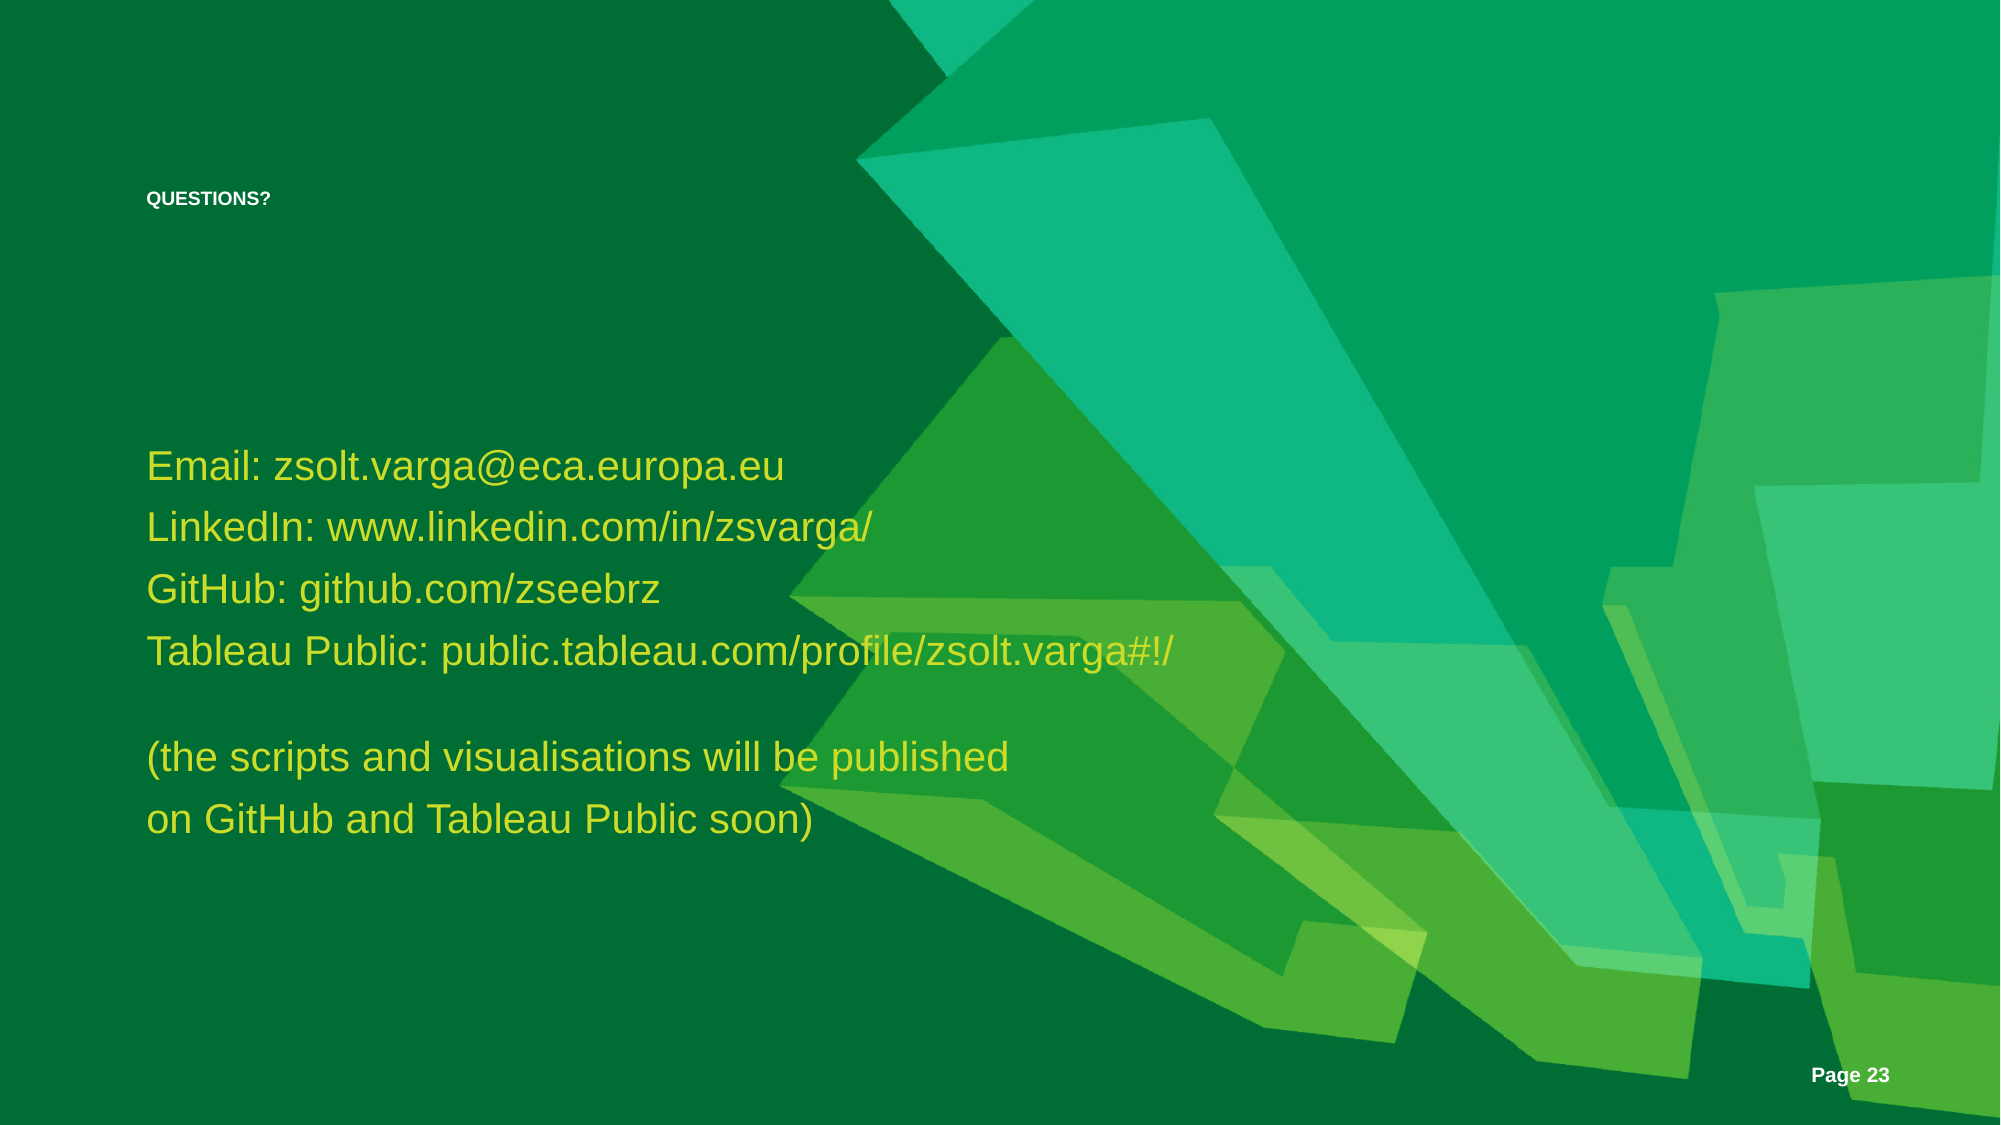

# QUESTIONS?

Email: zsolt.varga@eca.europa.eu
LinkedIn: www.linkedin.com/in/zsvarga/
GitHub: github.com/zseebrz
Tableau Public: public.tableau.com/profile/zsolt.varga#!/
(the scripts and visualisations will be published
on GitHub and Tableau Public soon)

Page 23